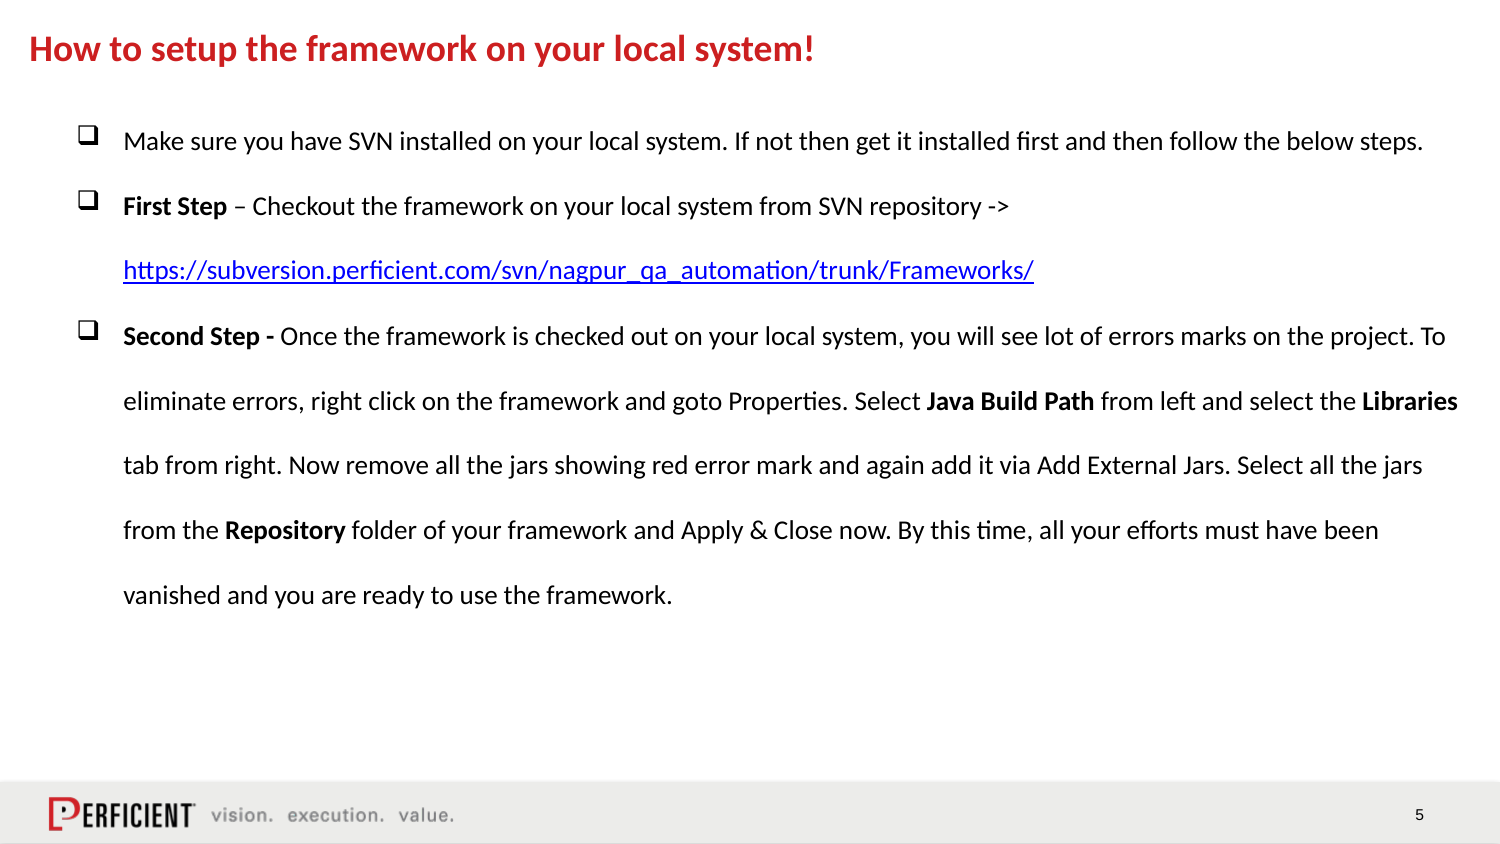

How to setup the framework on your local system!

Make sure you have SVN installed on your local system. If not then get it installed first and then follow the below steps.
First Step – Checkout the framework on your local system from SVN repository -> https://subversion.perficient.com/svn/nagpur_qa_automation/trunk/Frameworks/
Second Step - Once the framework is checked out on your local system, you will see lot of errors marks on the project. To eliminate errors, right click on the framework and goto Properties. Select Java Build Path from left and select the Libraries tab from right. Now remove all the jars showing red error mark and again add it via Add External Jars. Select all the jars from the Repository folder of your framework and Apply & Close now. By this time, all your efforts must have been vanished and you are ready to use the framework.